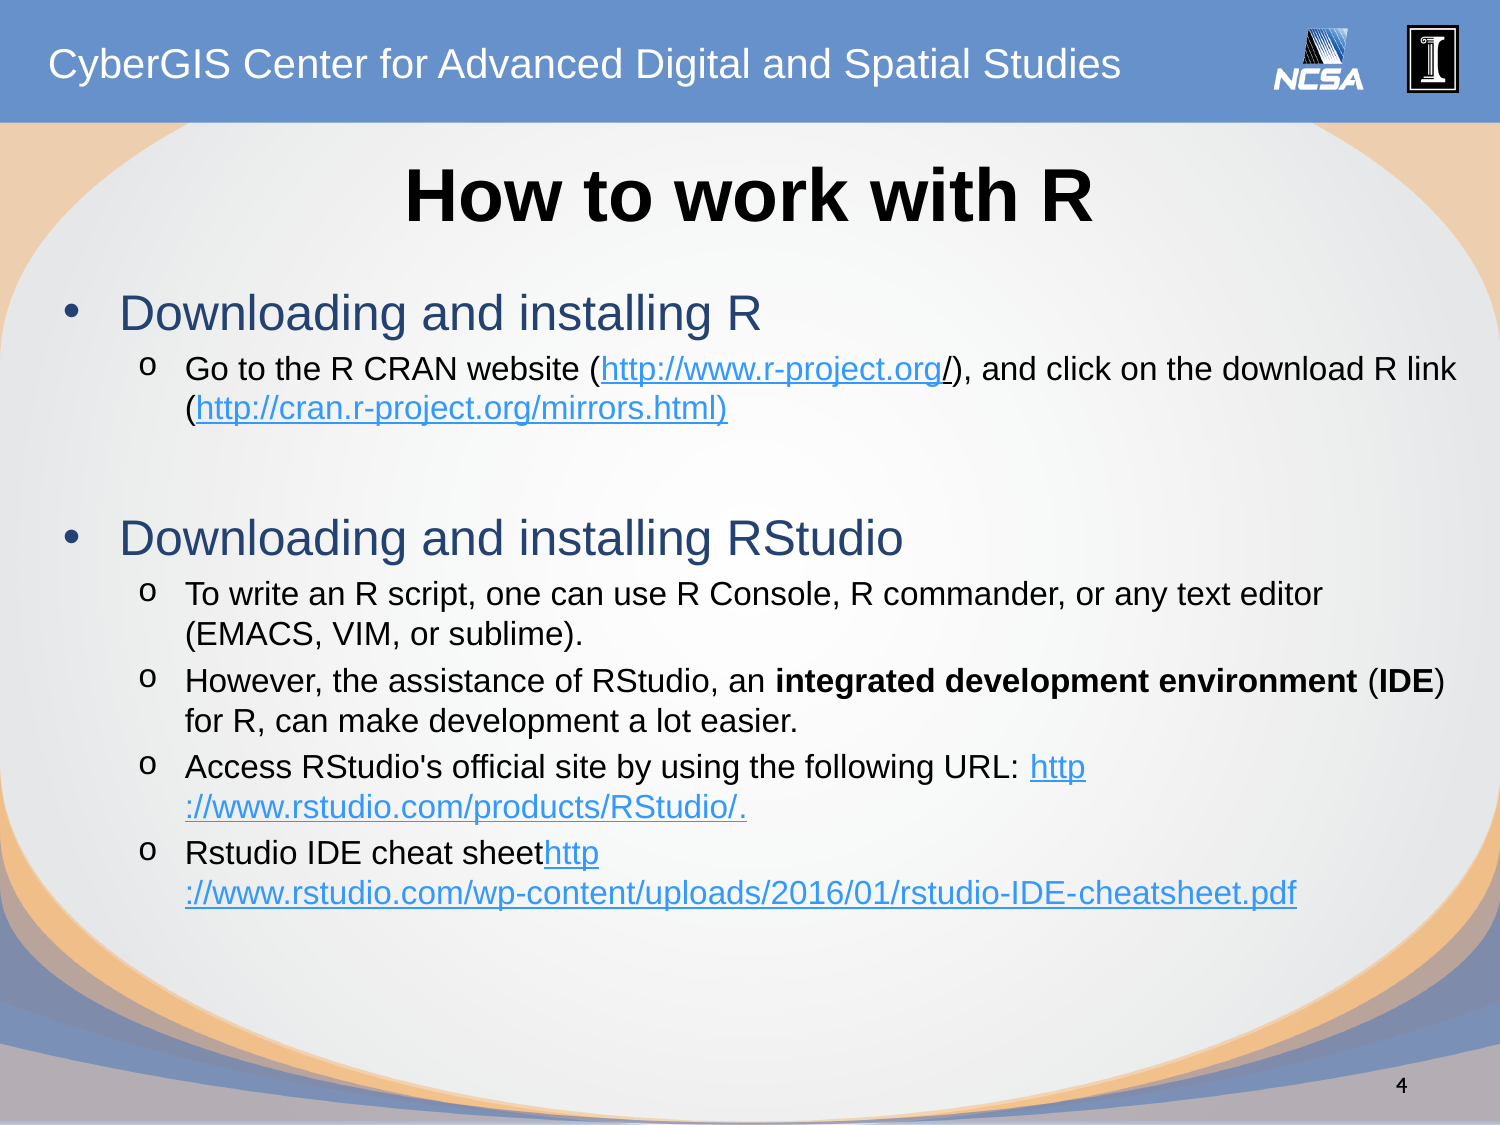

# How to work with R
Downloading and installing R
Go to the R CRAN website (http://www.r-project.org/), and click on the download R link (http://cran.r-project.org/mirrors.html)

Downloading and installing RStudio
To write an R script, one can use R Console, R commander, or any text editor (EMACS, VIM, or sublime).
However, the assistance of RStudio, an integrated development environment (IDE) for R, can make development a lot easier.
Access RStudio's official site by using the following URL: http://www.rstudio.com/products/RStudio/.
Rstudio IDE cheat sheethttp://www.rstudio.com/wp-content/uploads/2016/01/rstudio-IDE-cheatsheet.pdf

4